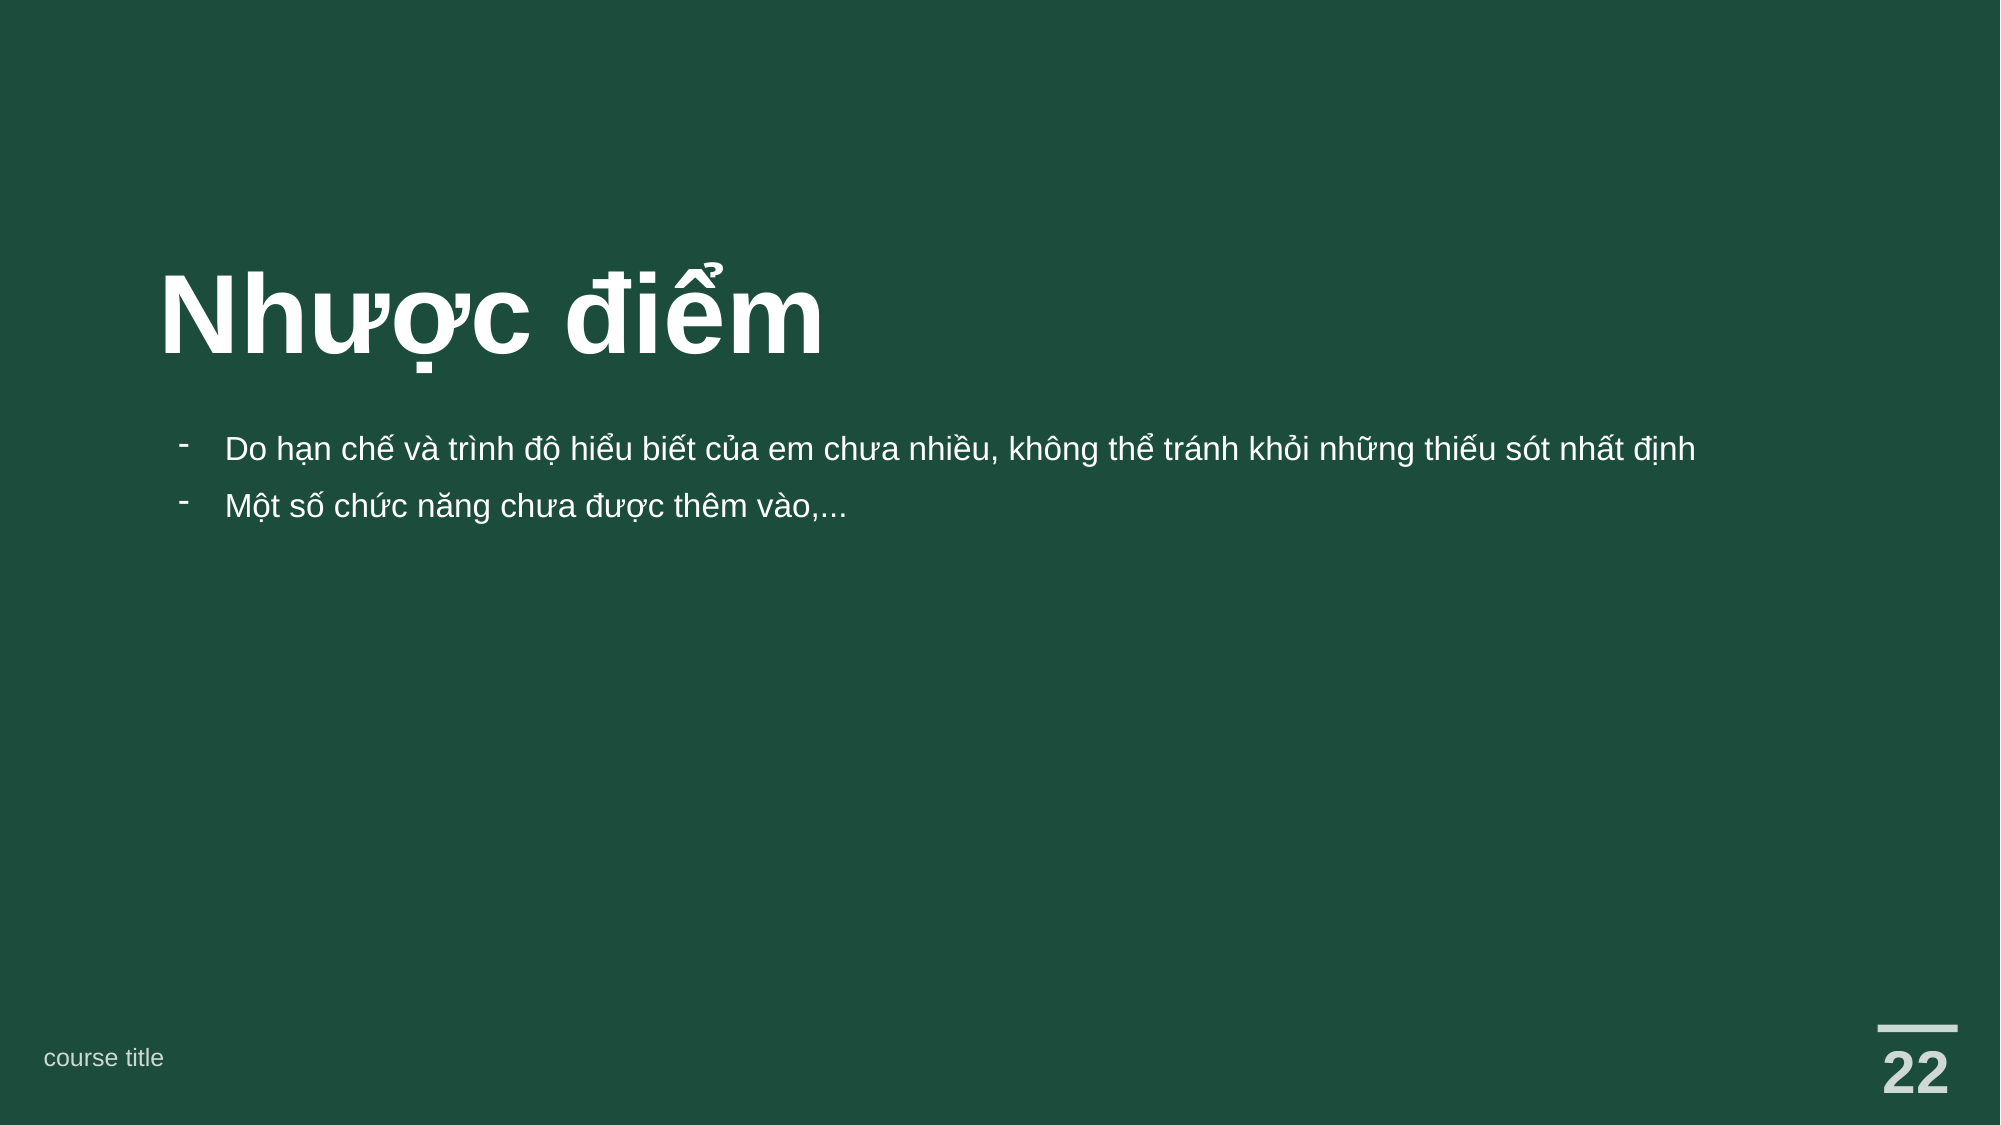

# Nhược điểm
Do hạn chế và trình độ hiểu biết của em chưa nhiều, không thể tránh khỏi những thiếu sót nhất định
Một số chức năng chưa được thêm vào,...
22
course title